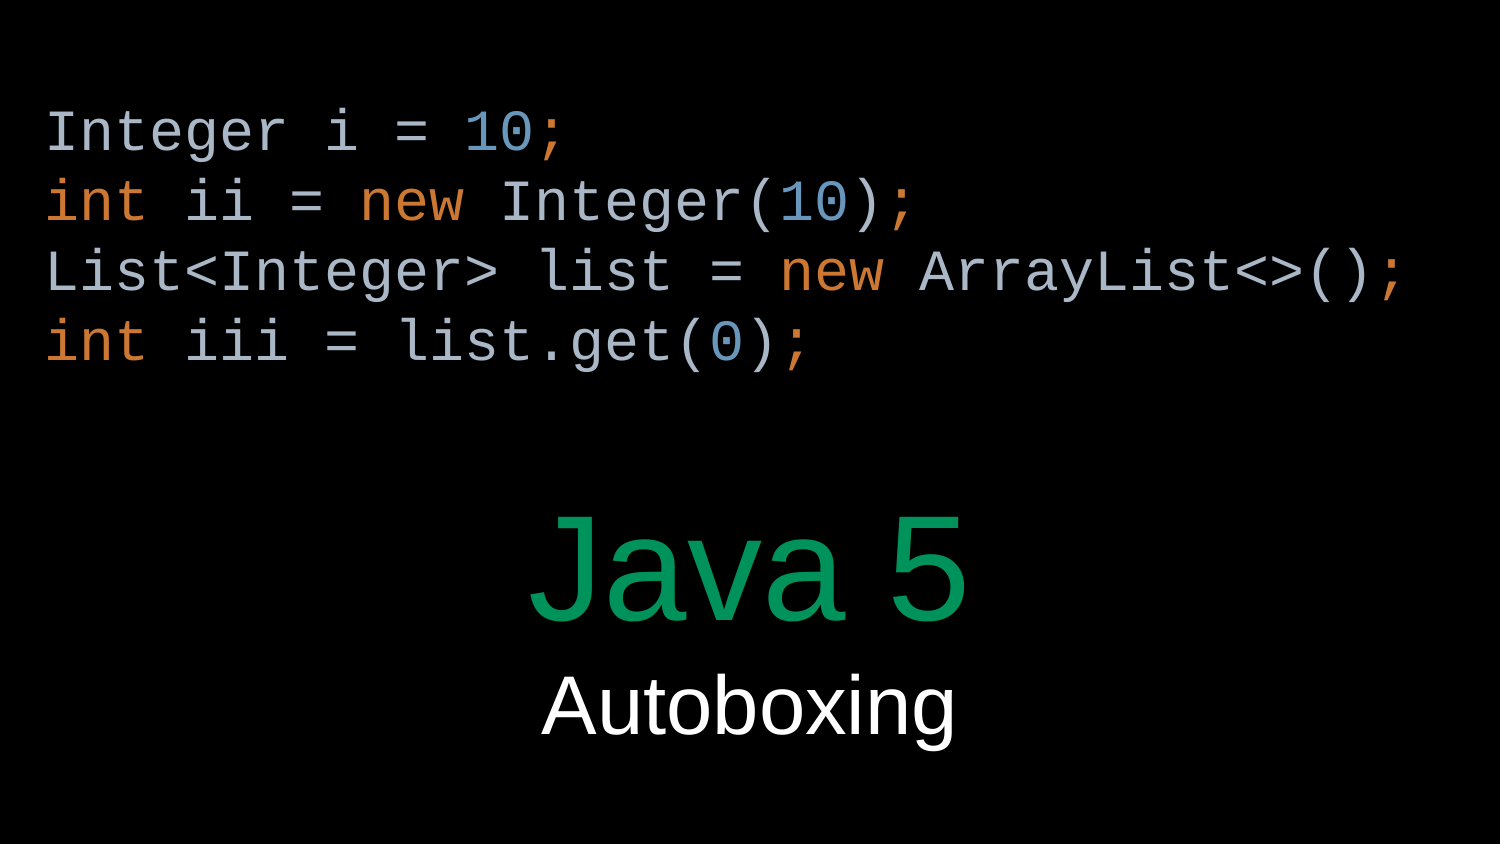

Integer i = 10;
int ii = new Integer(10);
List<Integer> list = new ArrayList<>();
int iii = list.get(0);
Java 5
Autoboxing